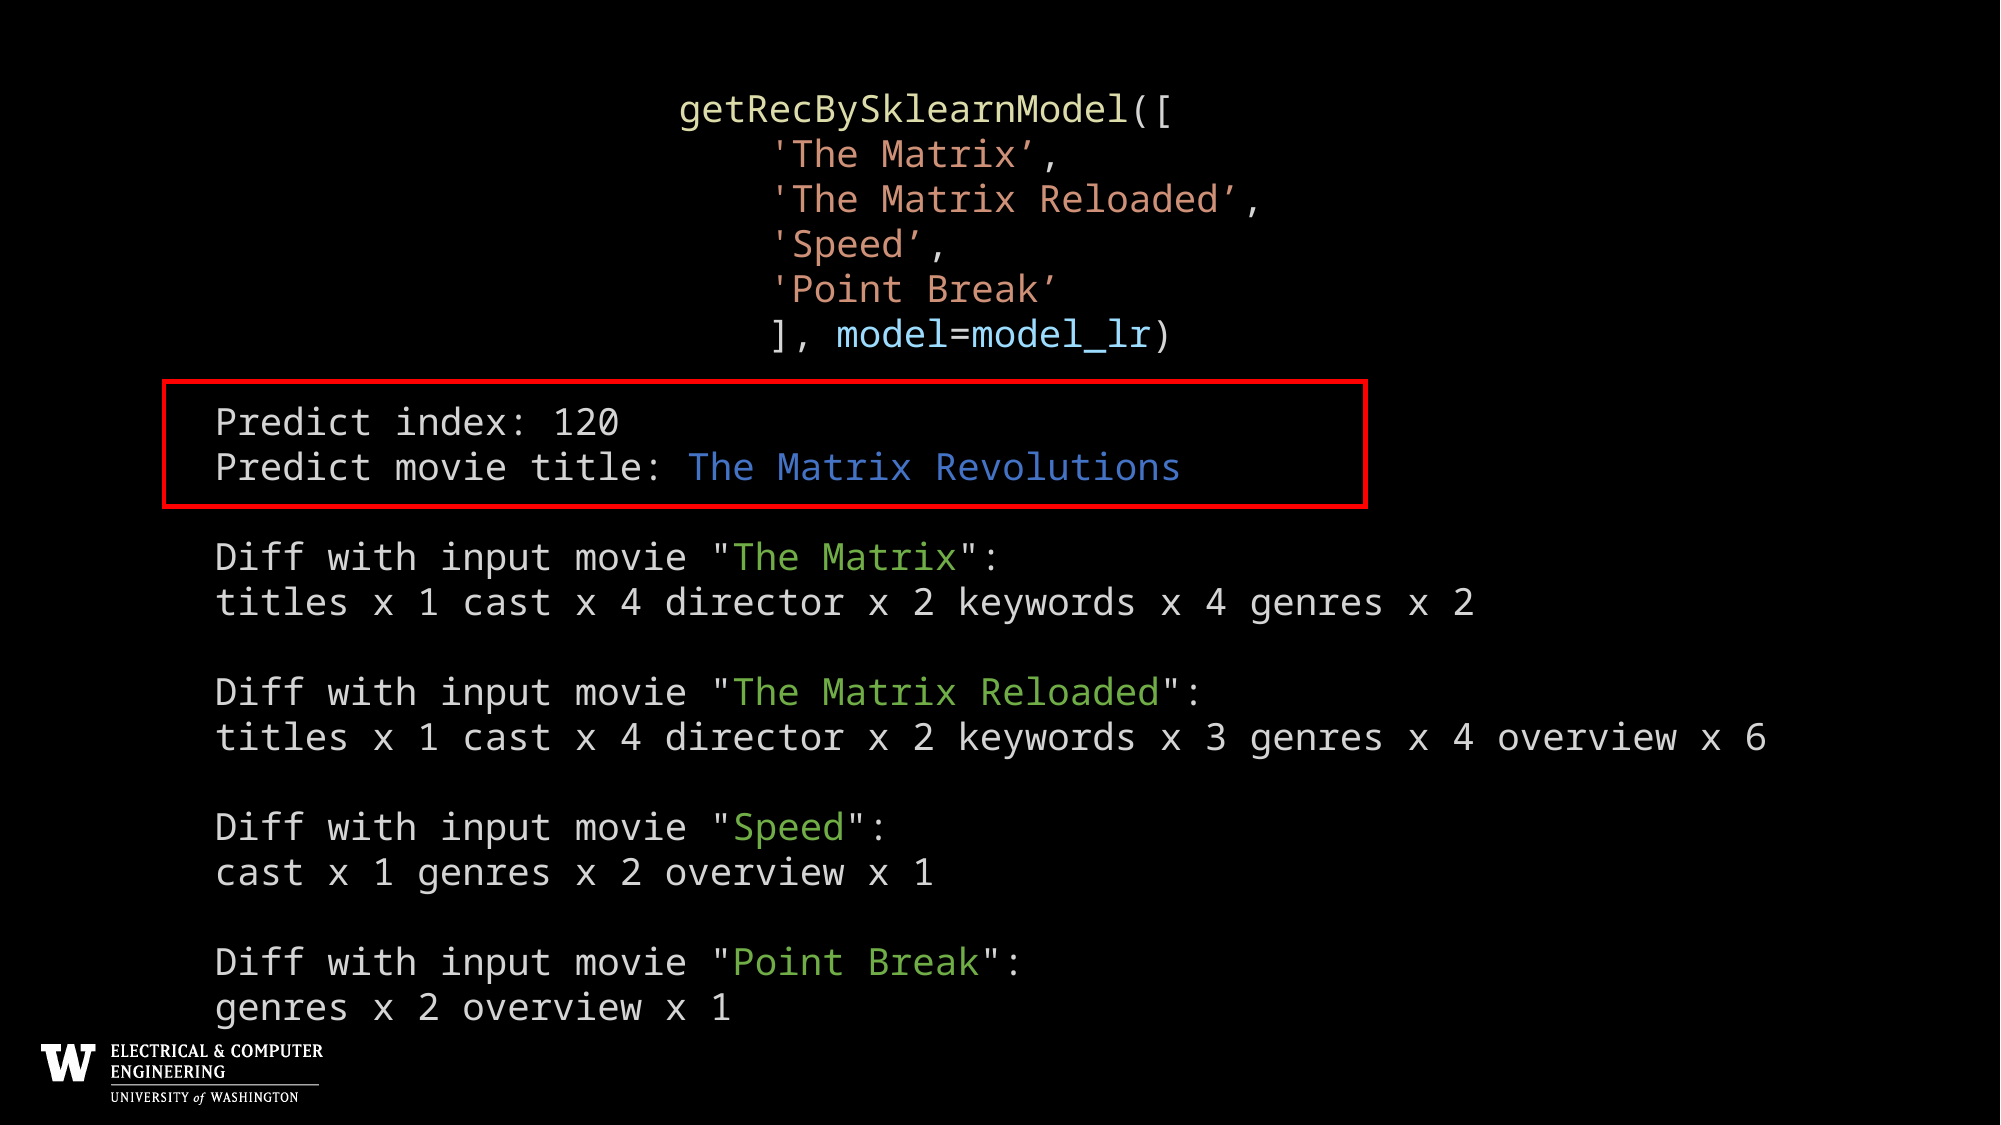

getRecBySklearnModel([
    'The Matrix’,
    'The Matrix Reloaded’,
    'Speed’,
    'Point Break’
    ], model=model_lr)

Predict index: 120
Predict movie title: The Matrix Revolutions

Diff with input movie "The Matrix":
titles x 1 cast x 4 director x 2 keywords x 4 genres x 2

Diff with input movie "The Matrix Reloaded":
titles x 1 cast x 4 director x 2 keywords x 3 genres x 4 overview x 6

Diff with input movie "Speed":
cast x 1 genres x 2 overview x 1

Diff with input movie "Point Break":
genres x 2 overview x 1